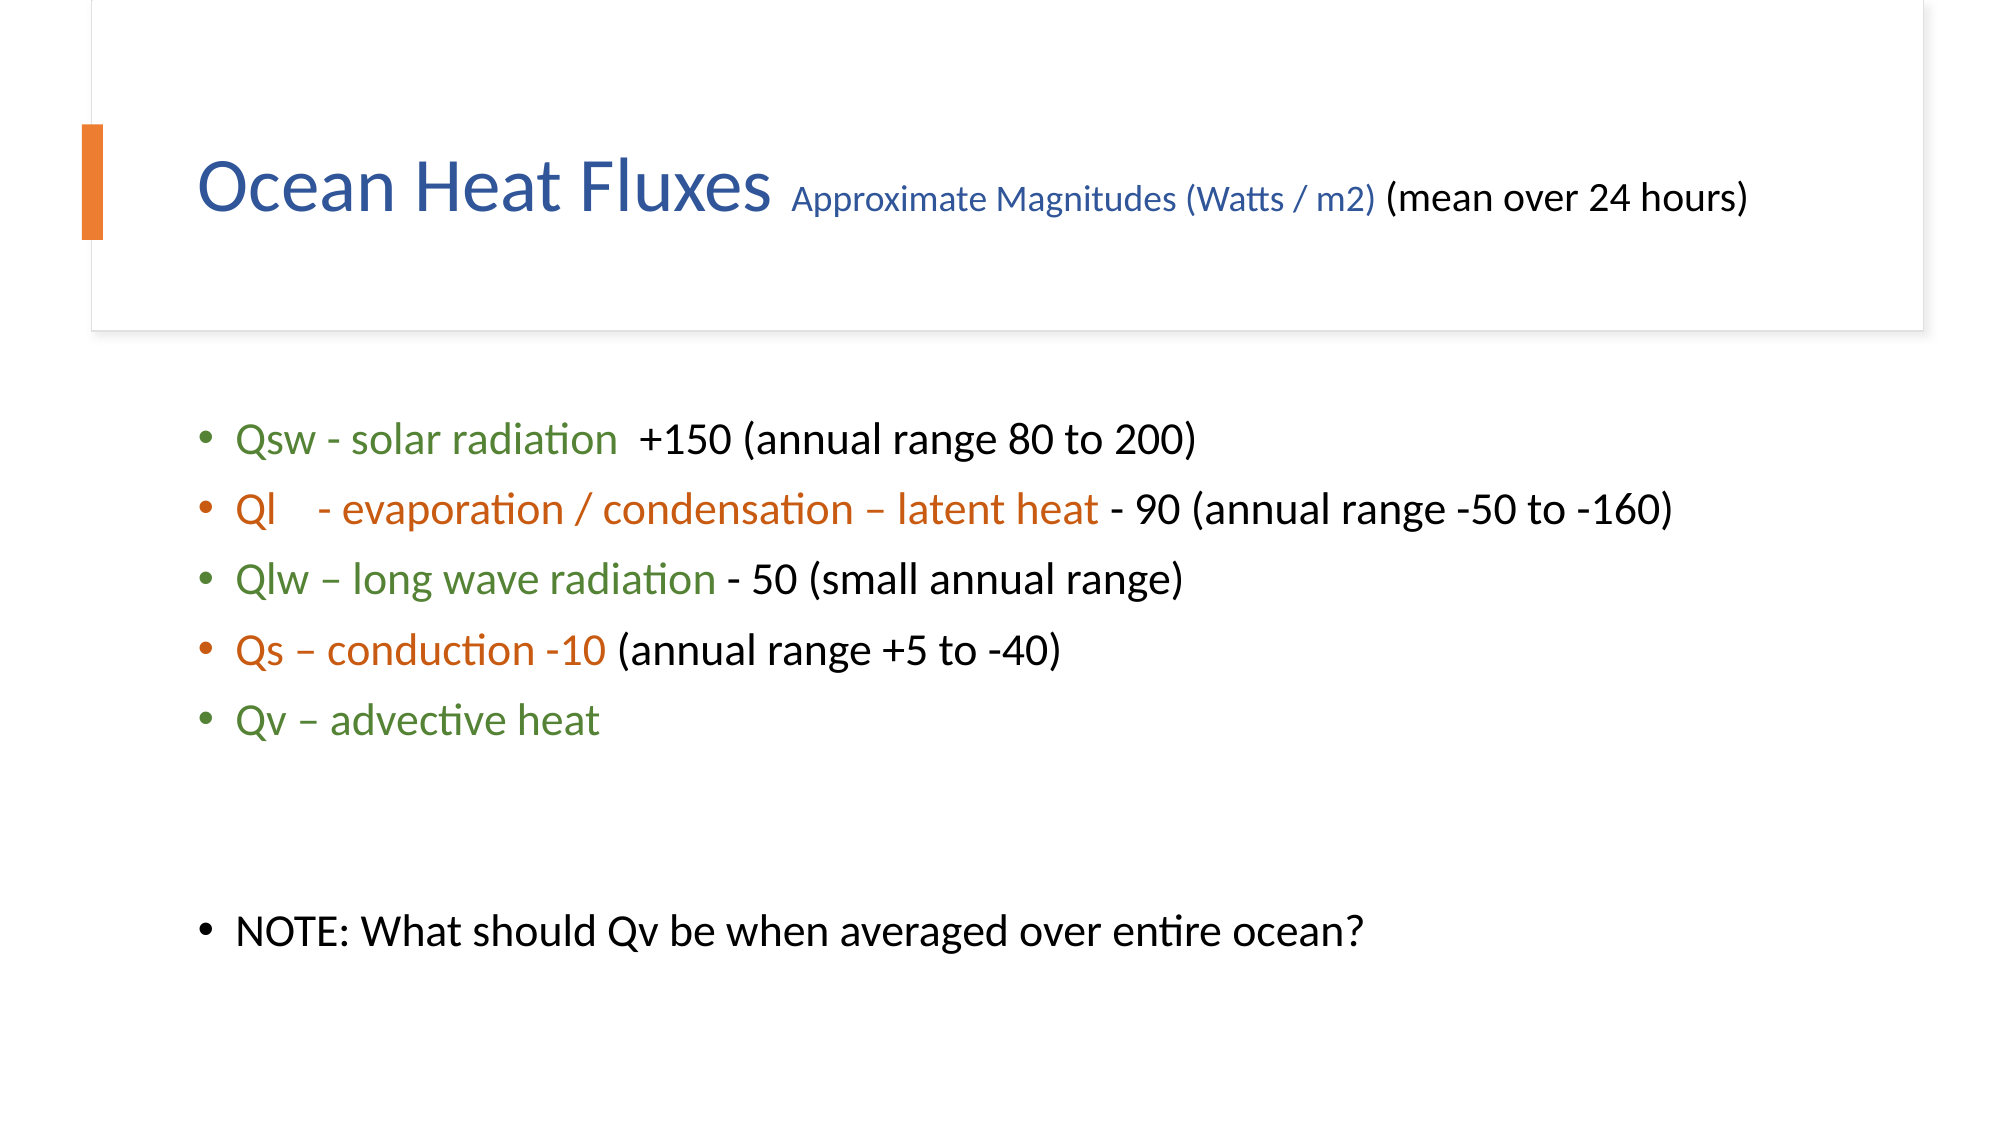

# Ocean Heat Fluxes Approximate Magnitudes (Watts / m2) (mean over 24 hours)

Qsw - solar radiation  +150 (annual range 80 to 200)
Ql    - evaporation / condensation – latent heat - 90 (annual range -50 to -160)
Qlw – long wave radiation - 50 (small annual range)
Qs – conduction -10 (annual range +5 to -40)
Qv – advective heat

NOTE: What should Qv be when averaged over entire ocean?